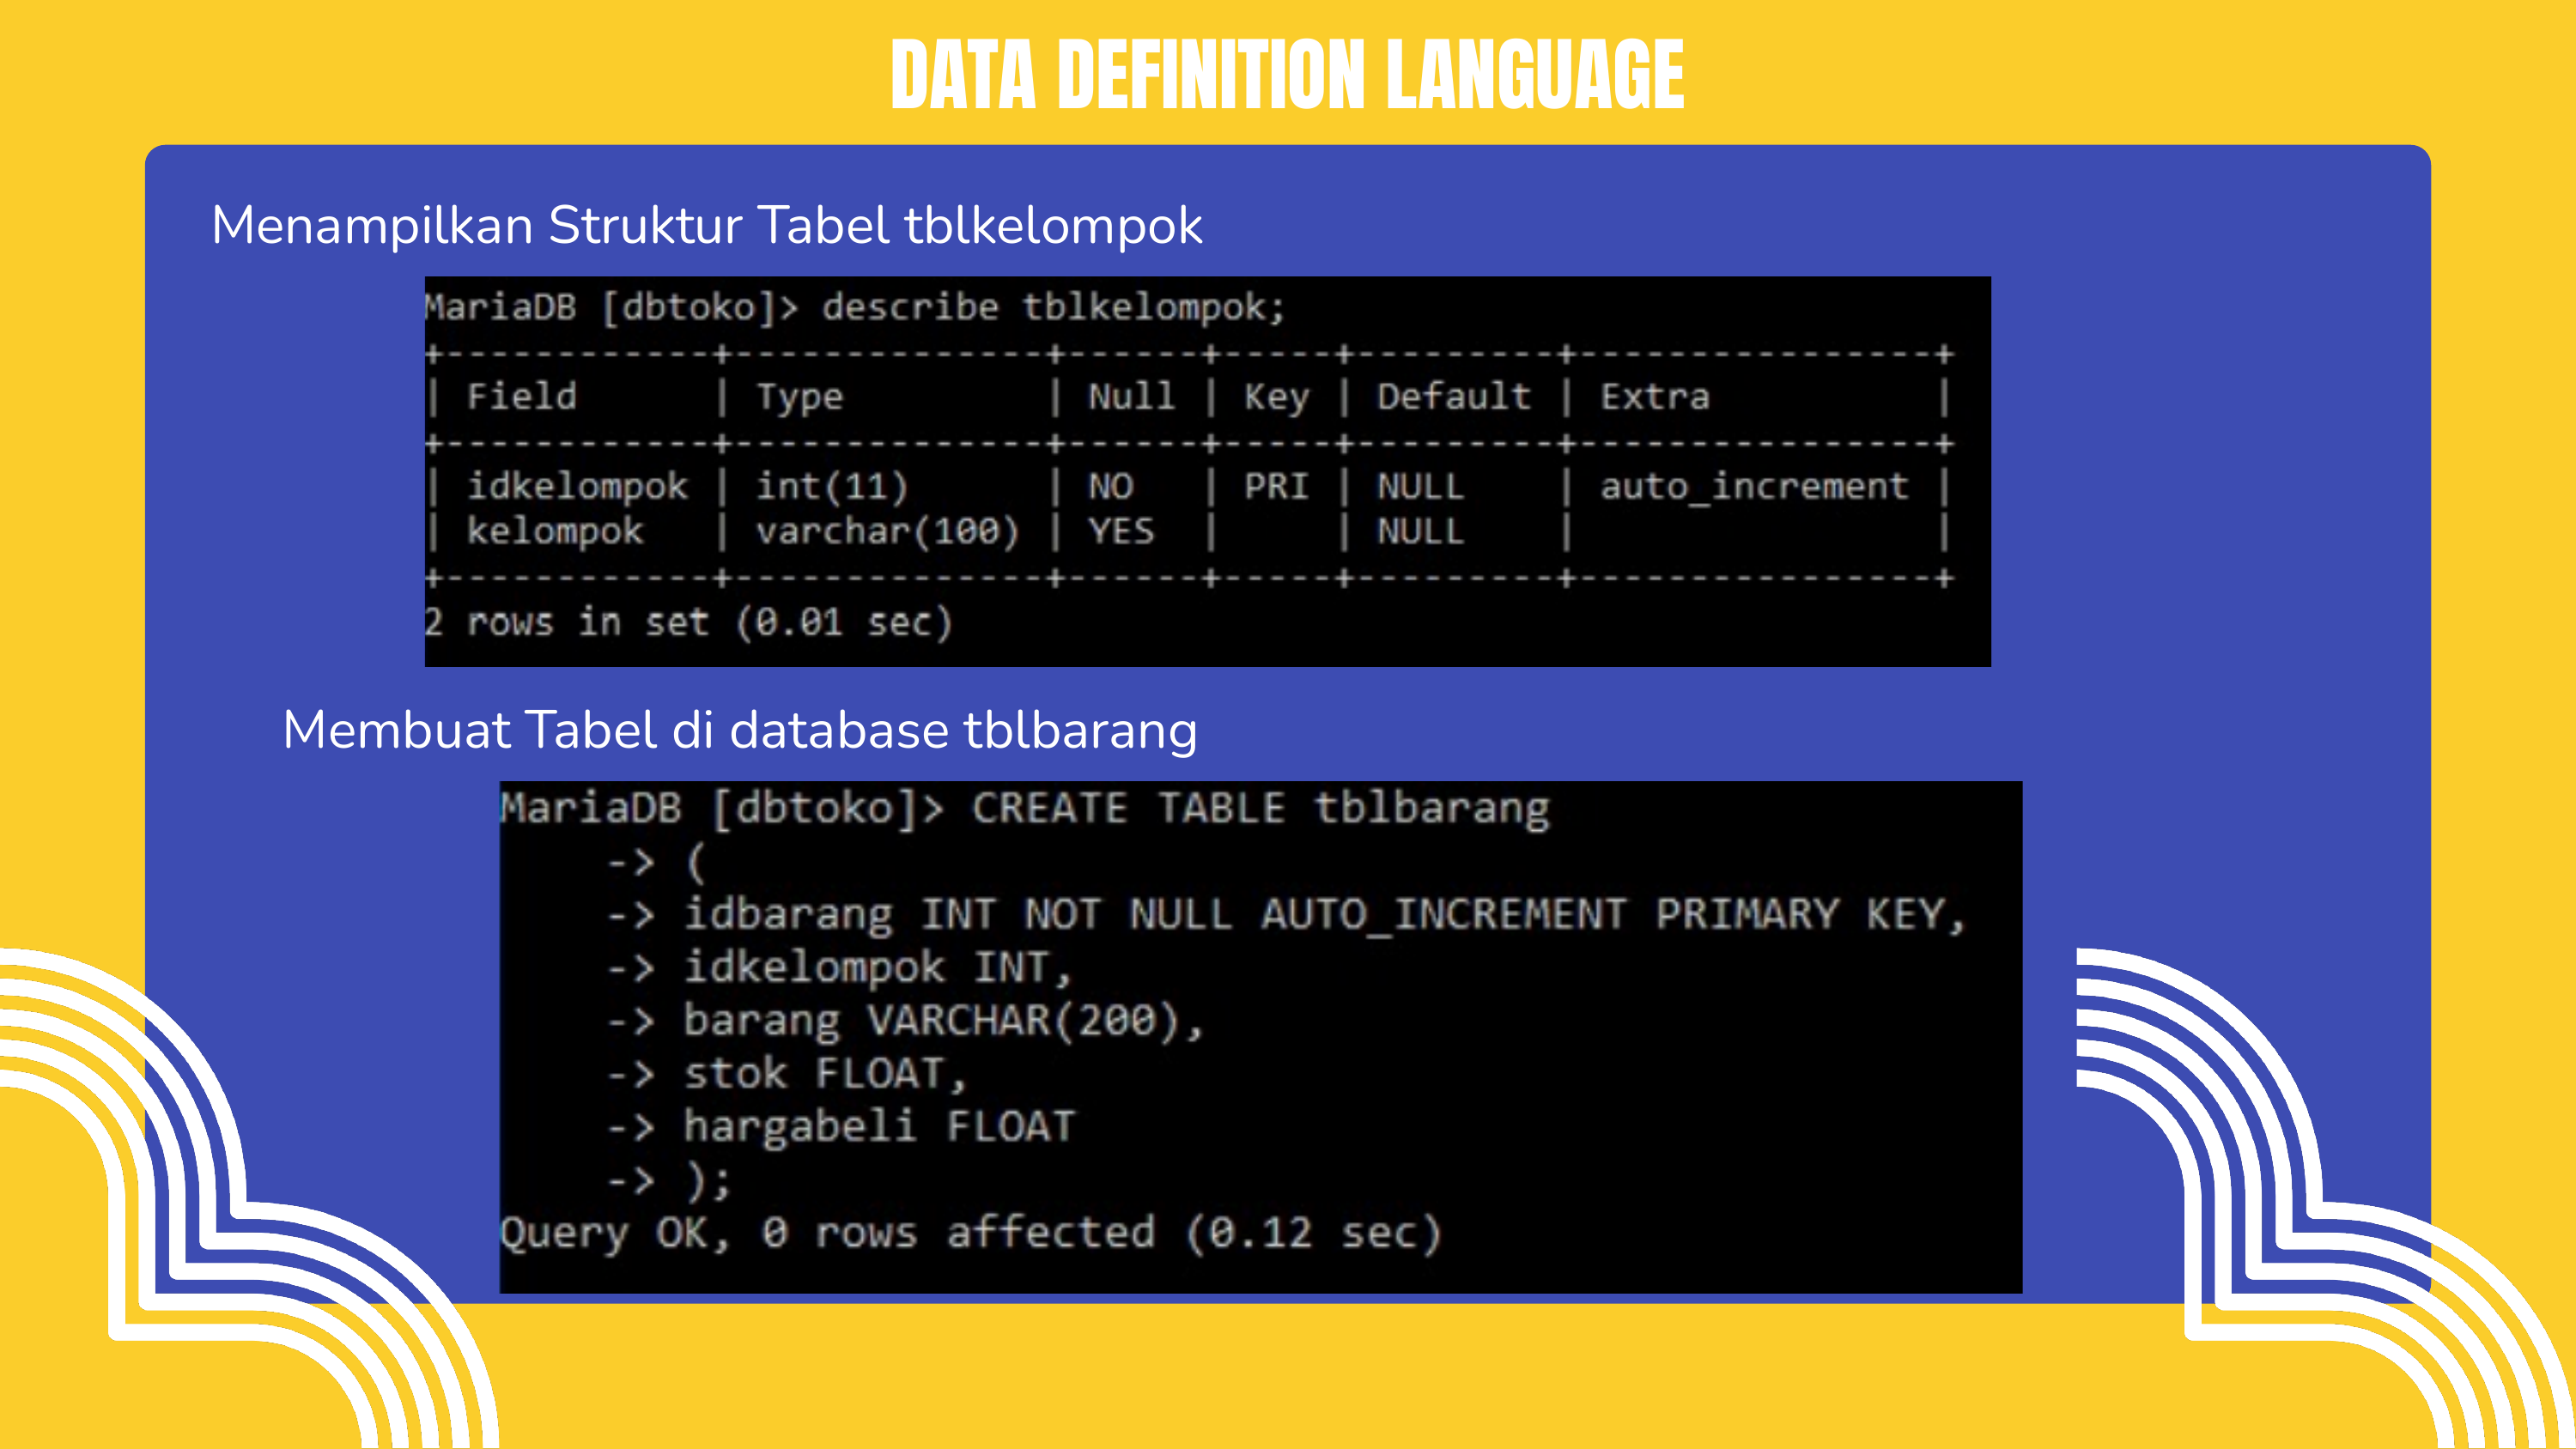

DATA DEFINITION LANGUAGE

Menampilkan Struktur Tabel tblkelompok

Membuat Tabel di database tblbarang